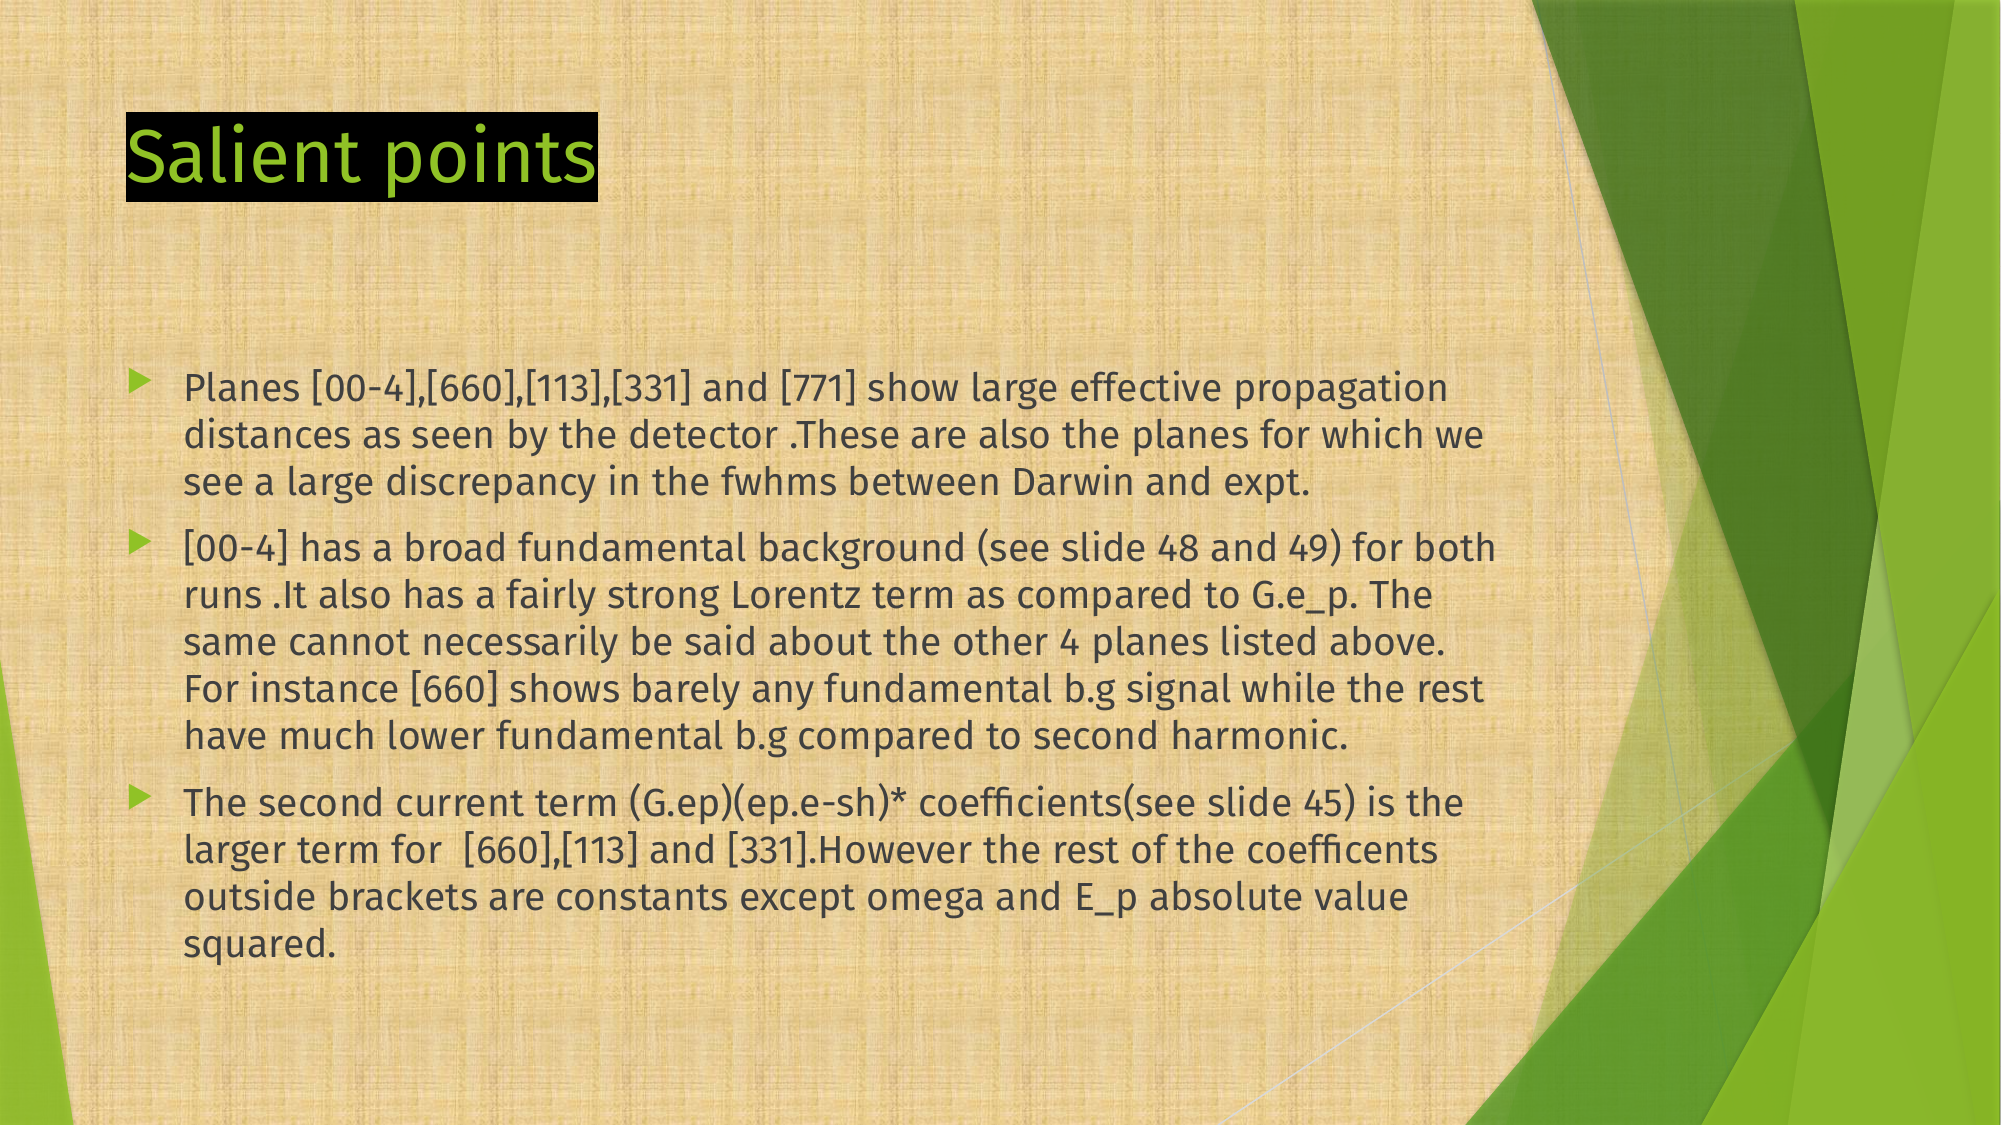

# Salient points
Planes [00-4],[660],[113],[331] and [771] show large effective propagation distances as seen by the detector .These are also the planes for which we see a large discrepancy in the fwhms between Darwin and expt.
[00-4] has a broad fundamental background (see slide 48 and 49) for both runs .It also has a fairly strong Lorentz term as compared to G.e_p. The same cannot necessarily be said about the other 4 planes listed above. For instance [660] shows barely any fundamental b.g signal while the rest have much lower fundamental b.g compared to second harmonic.
The second current term (G.ep)(ep.e-sh)* coefficients(see slide 45) is the larger term for  [660],[113] and [331].However the rest of the coefficents outside brackets are constants except omega and E_p absolute value squared.